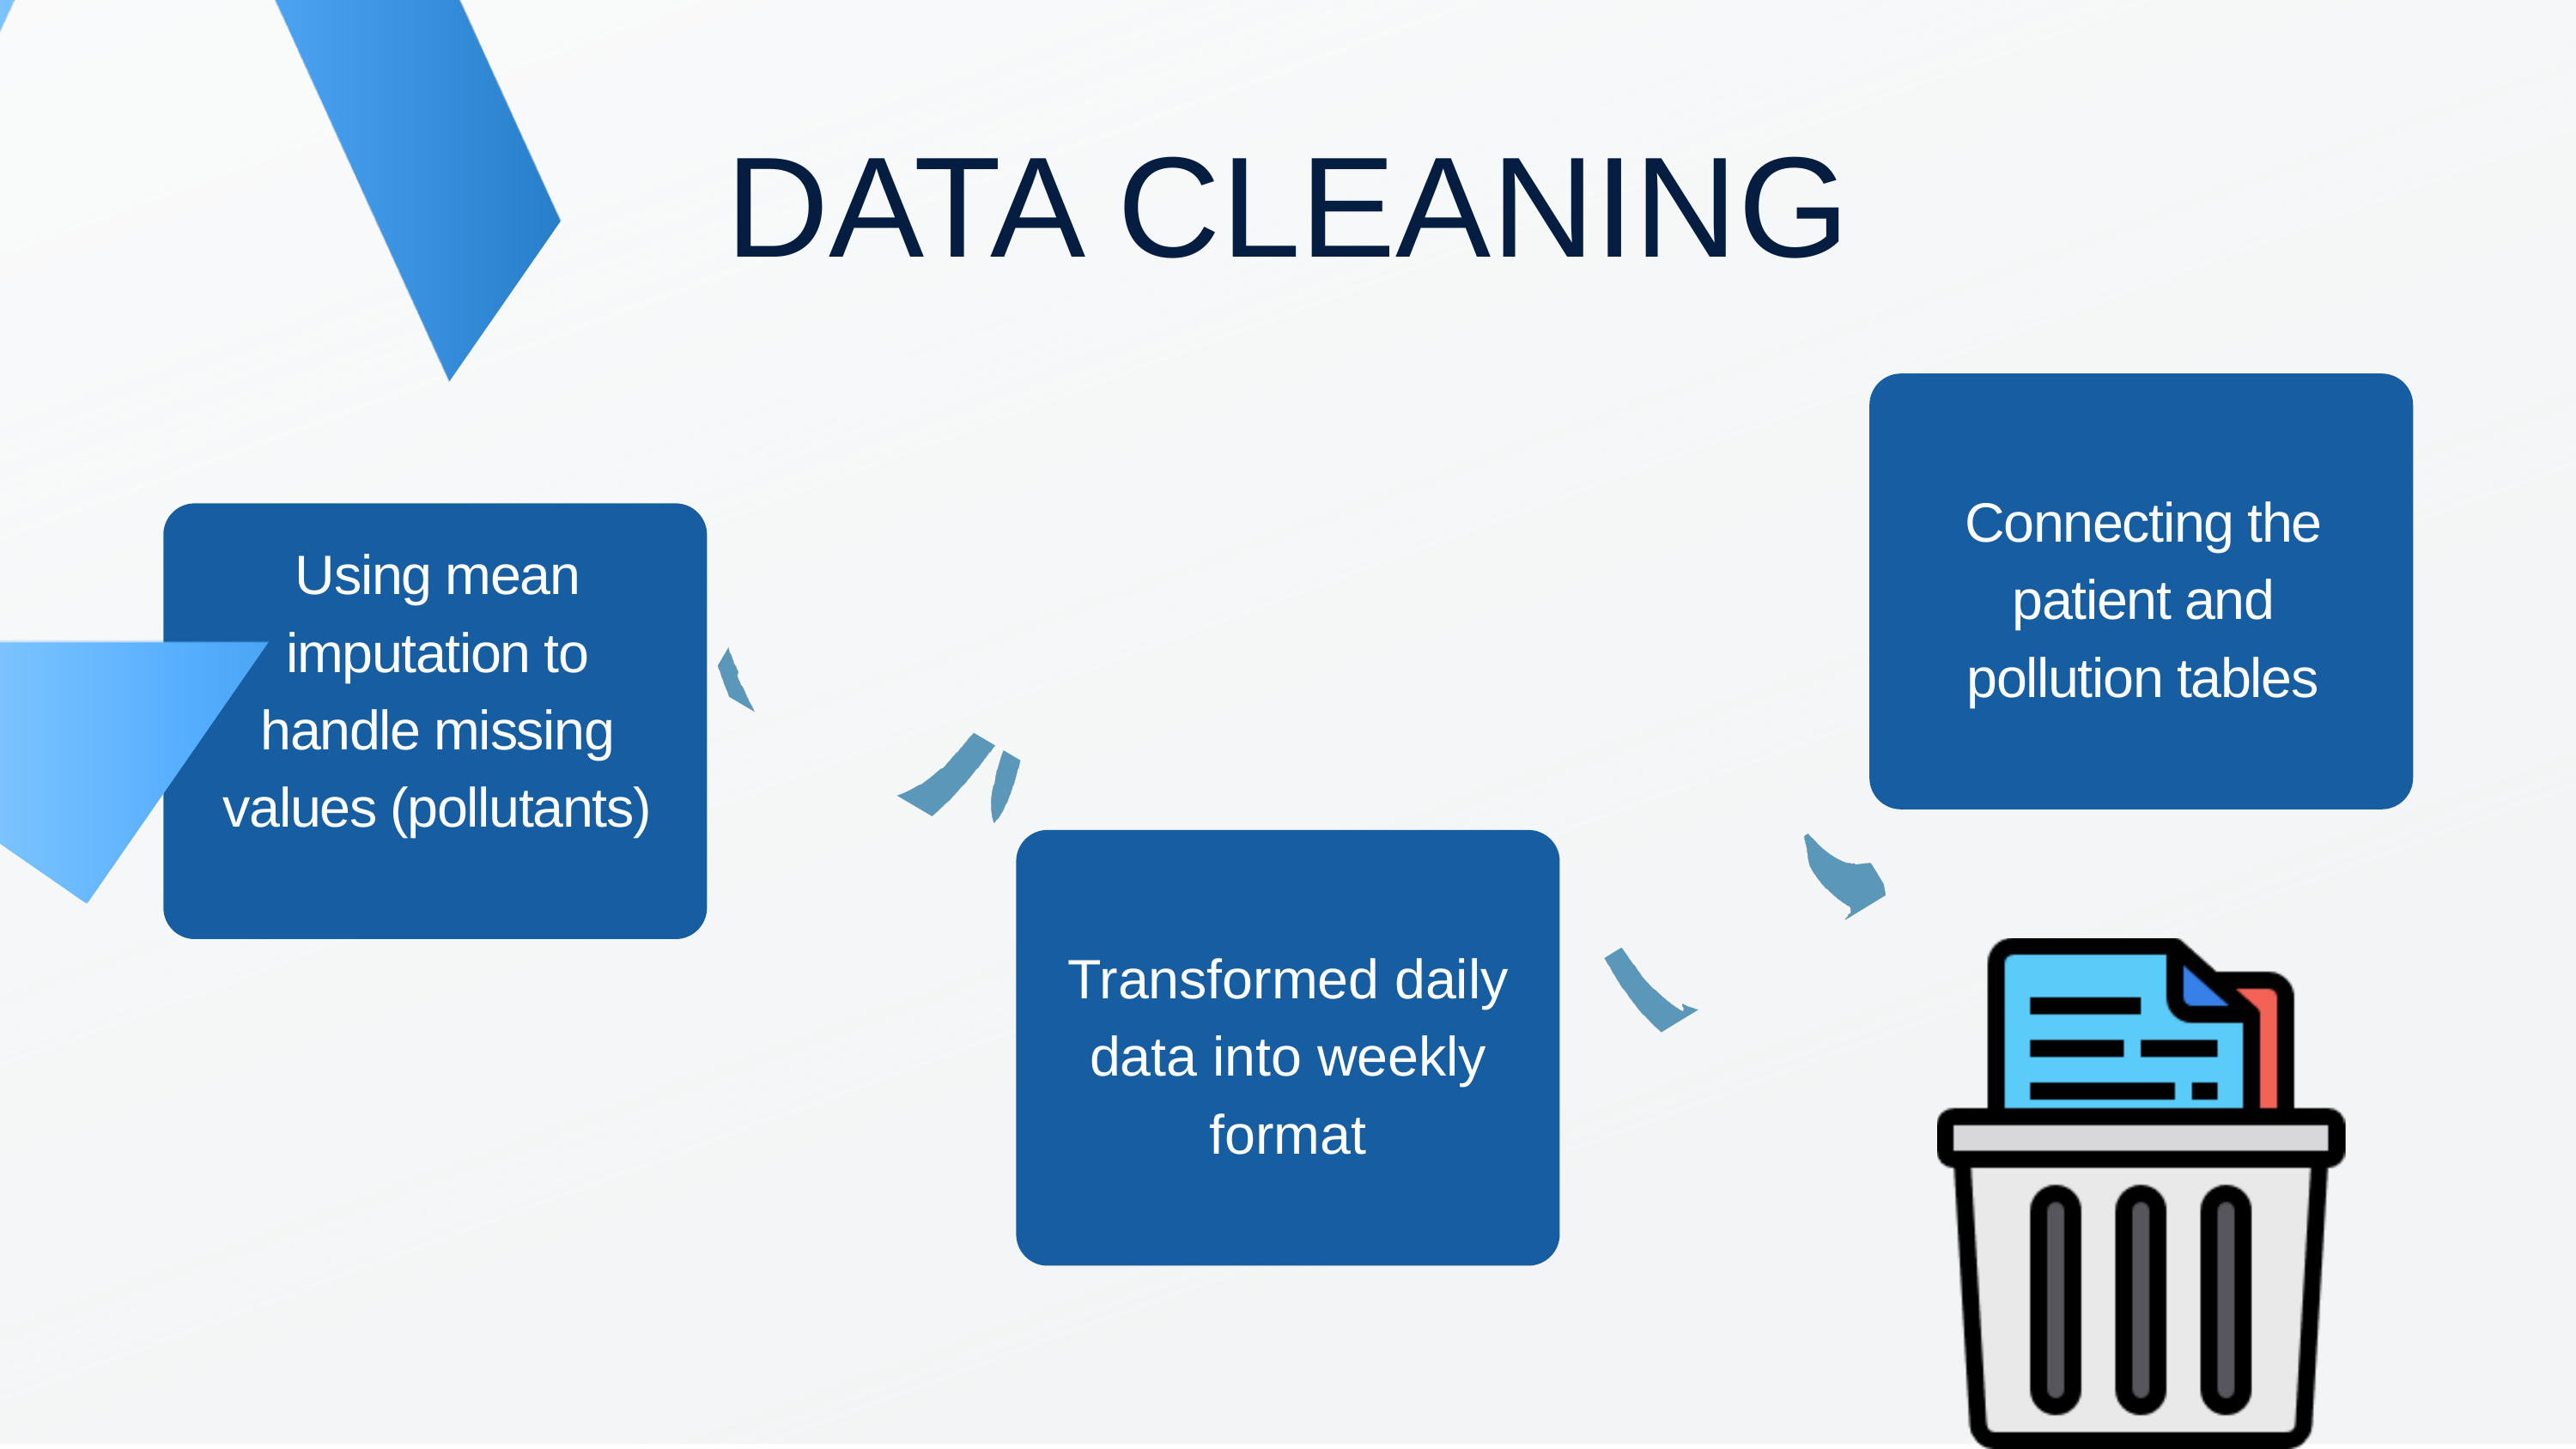

DATA CLEANING

Connecting the patient and pollution tables

Using mean imputation to handle missing values (pollutants)
. Connecting the patient and pollution tables

Transformed daily data into weekly format